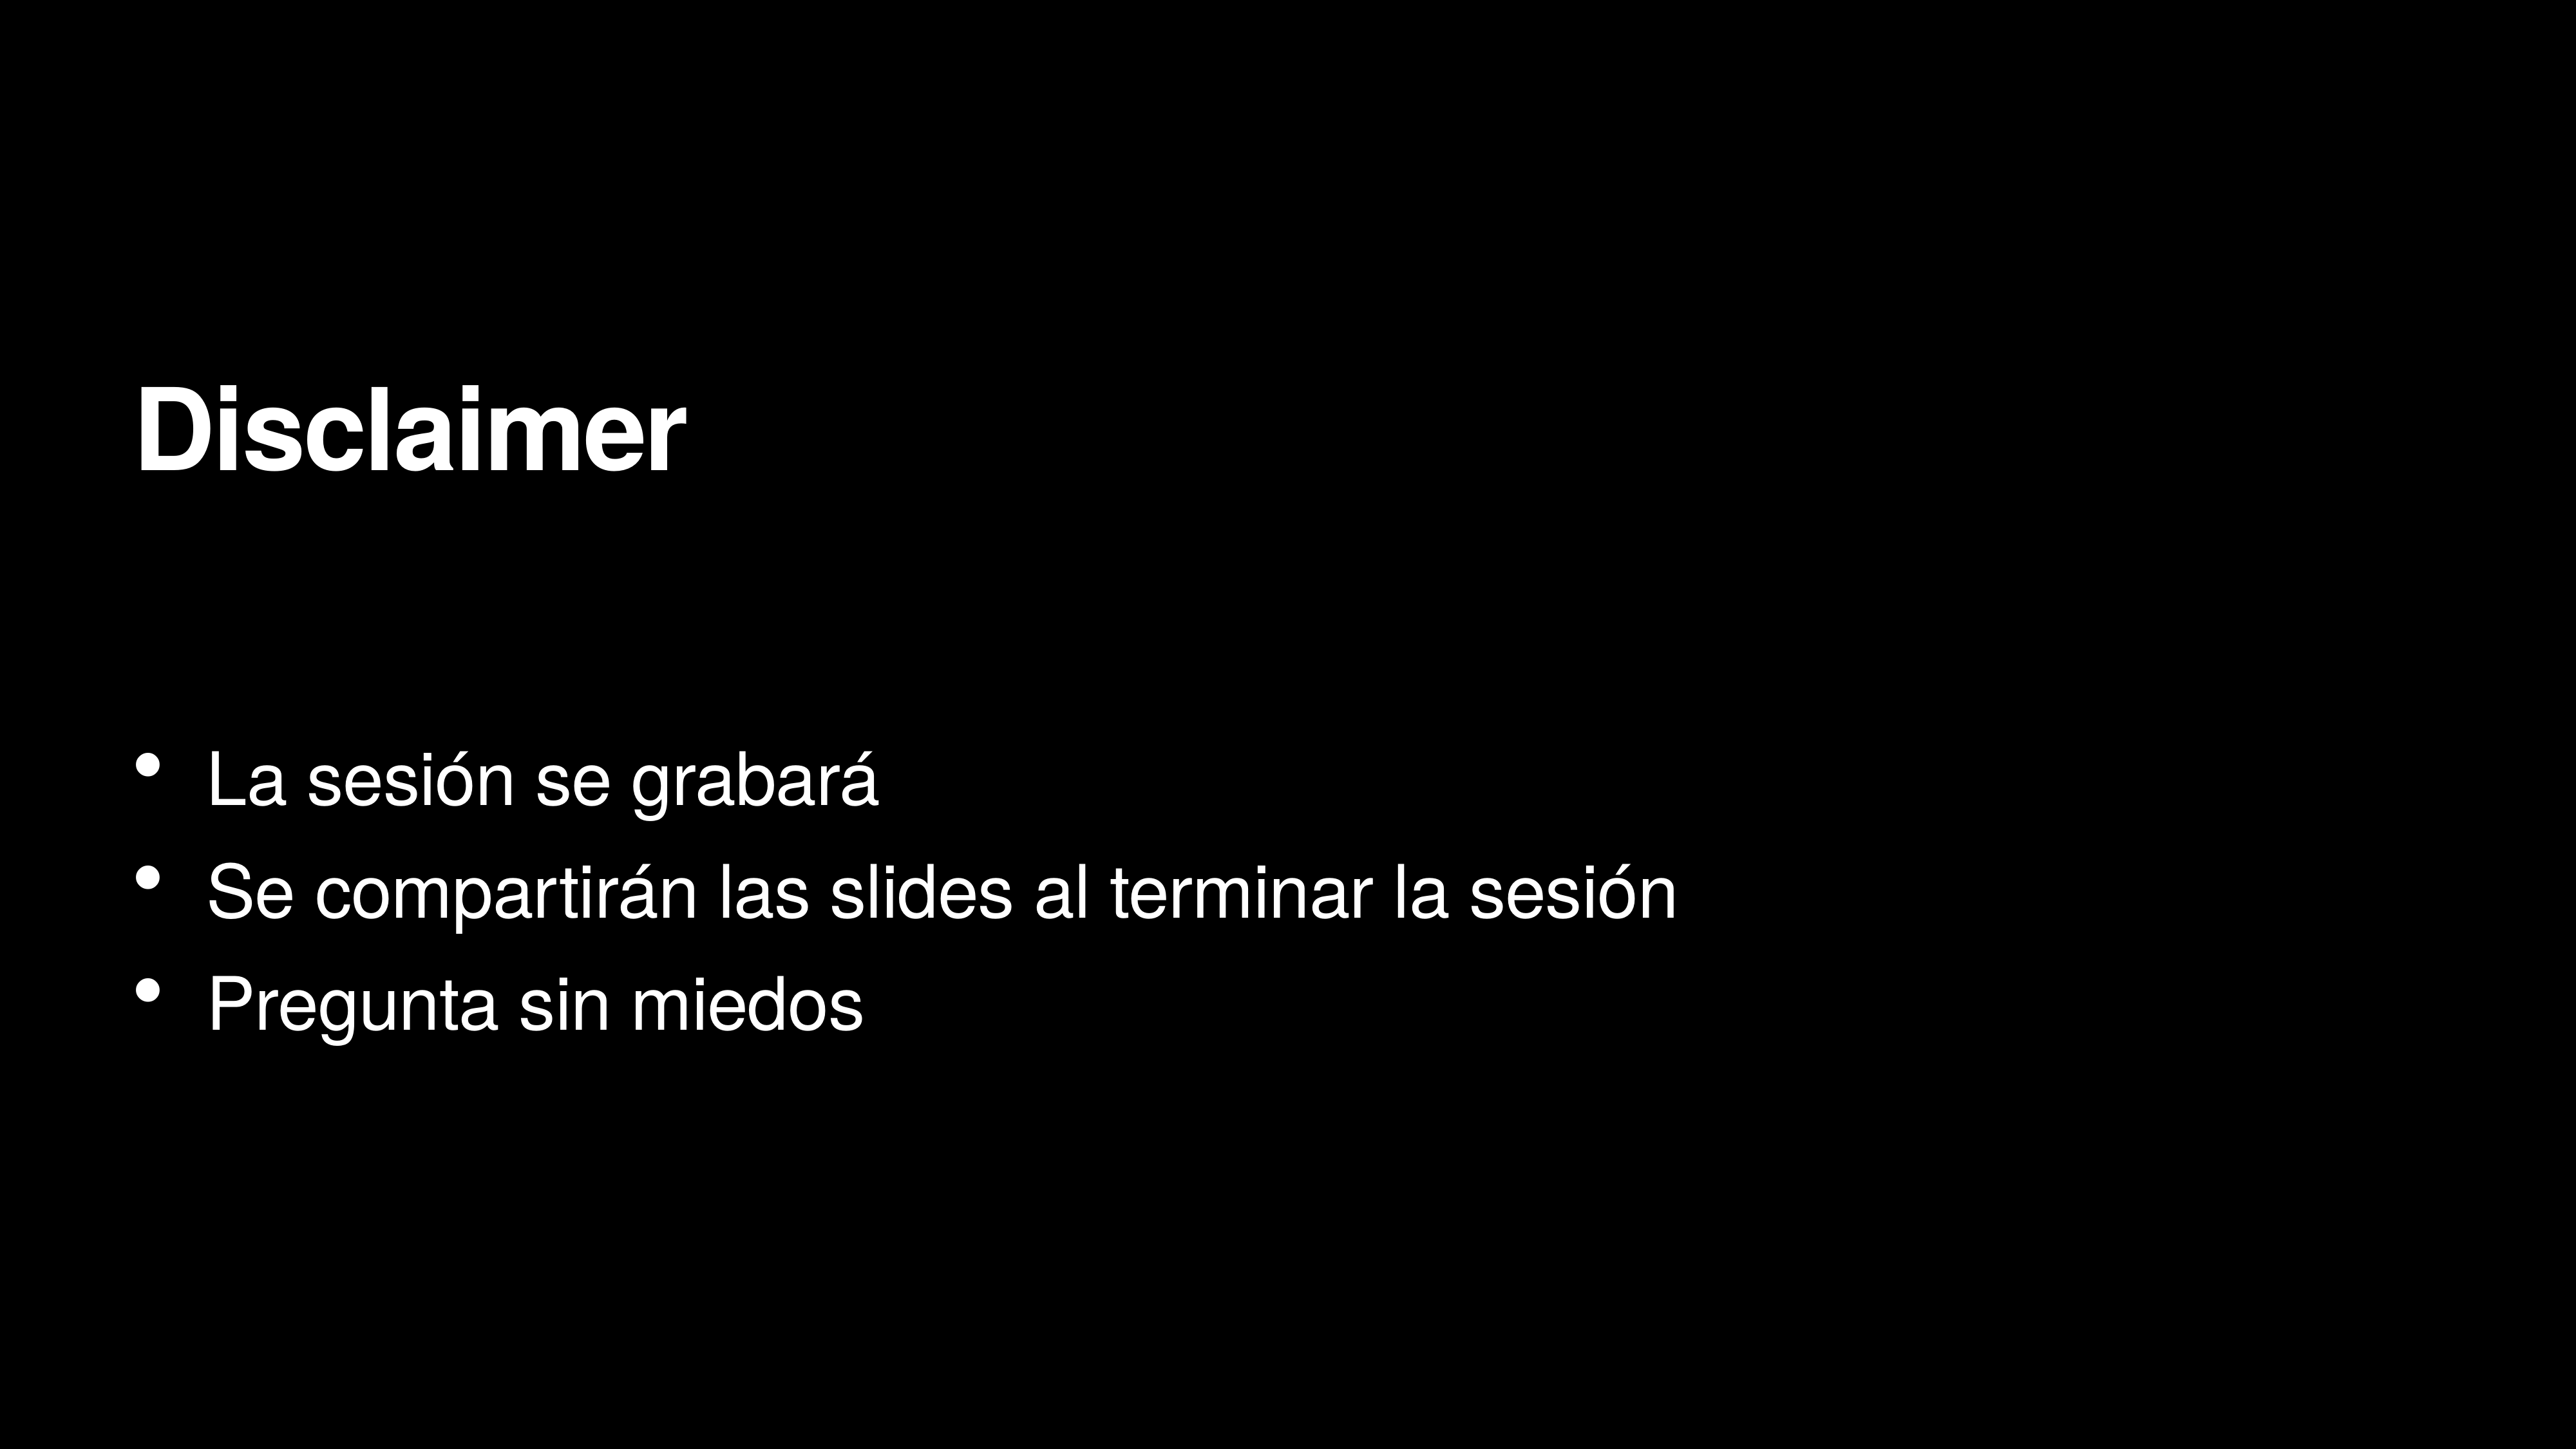

# Disclaimer

La sesión se grabará
Se compartirán las slides al terminar la sesión
Pregunta sin miedos